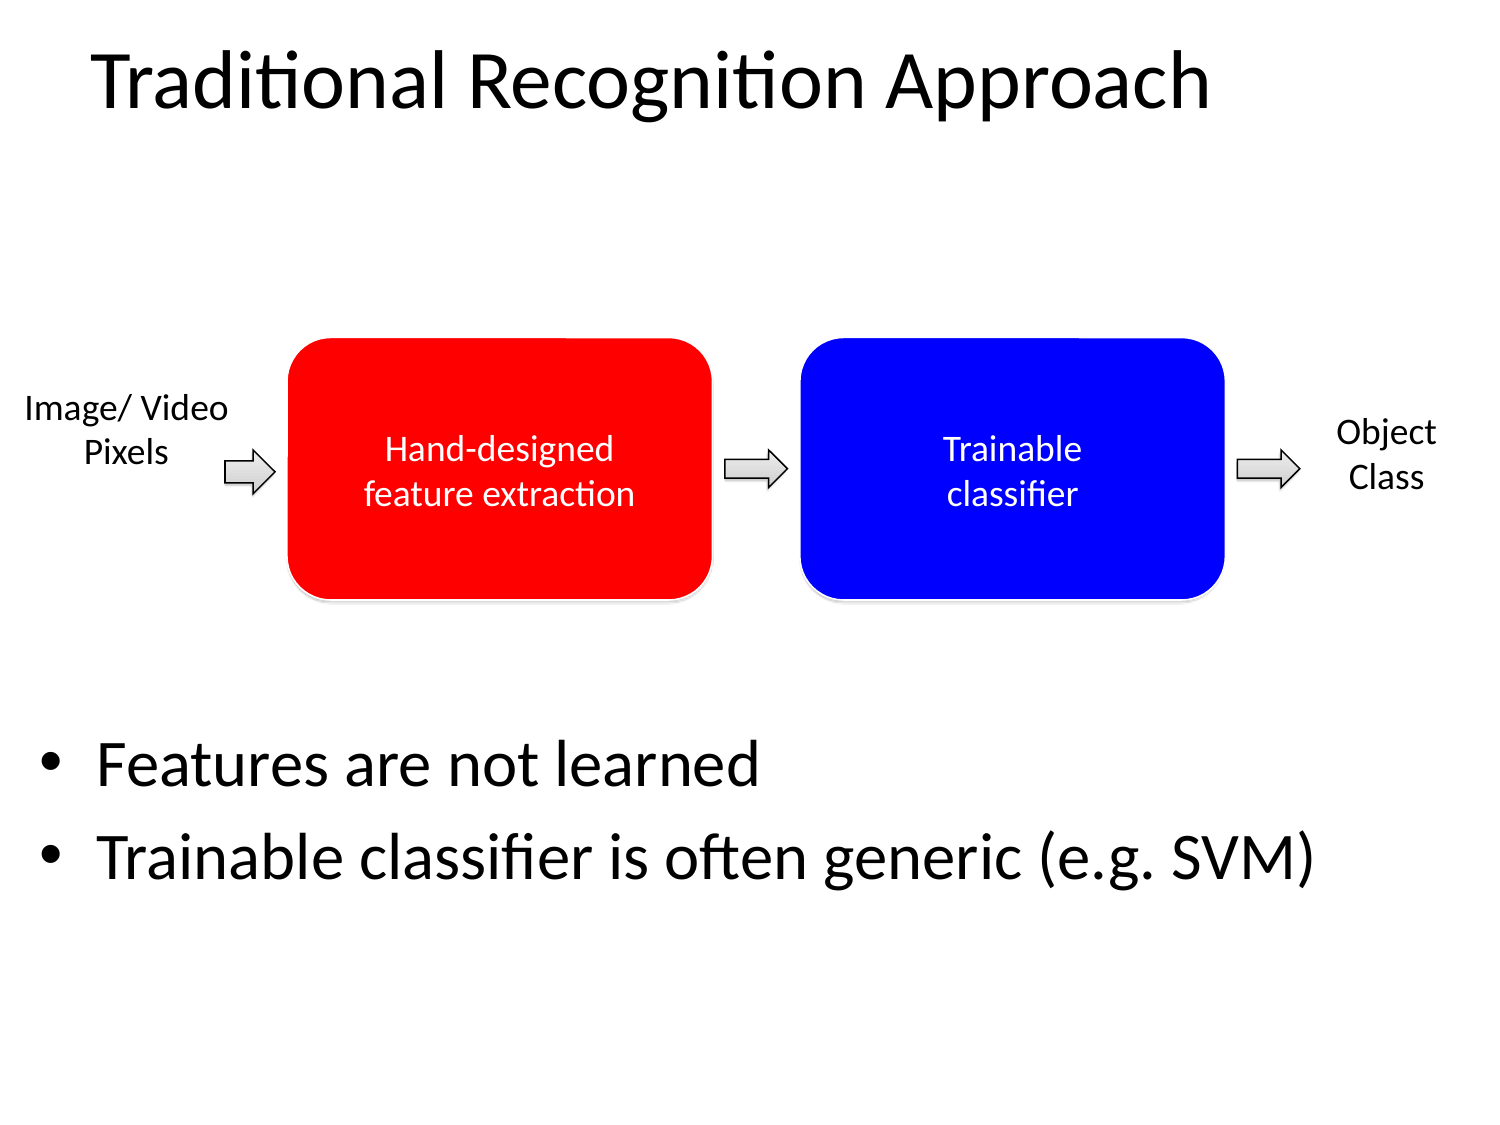

# Traditional Recognition Approach
Hand-designed
feature extraction
Trainable
classifier
Image/ Video
Pixels
Object
Class

Features are not learned
Trainable classifier is often generic (e.g. SVM)